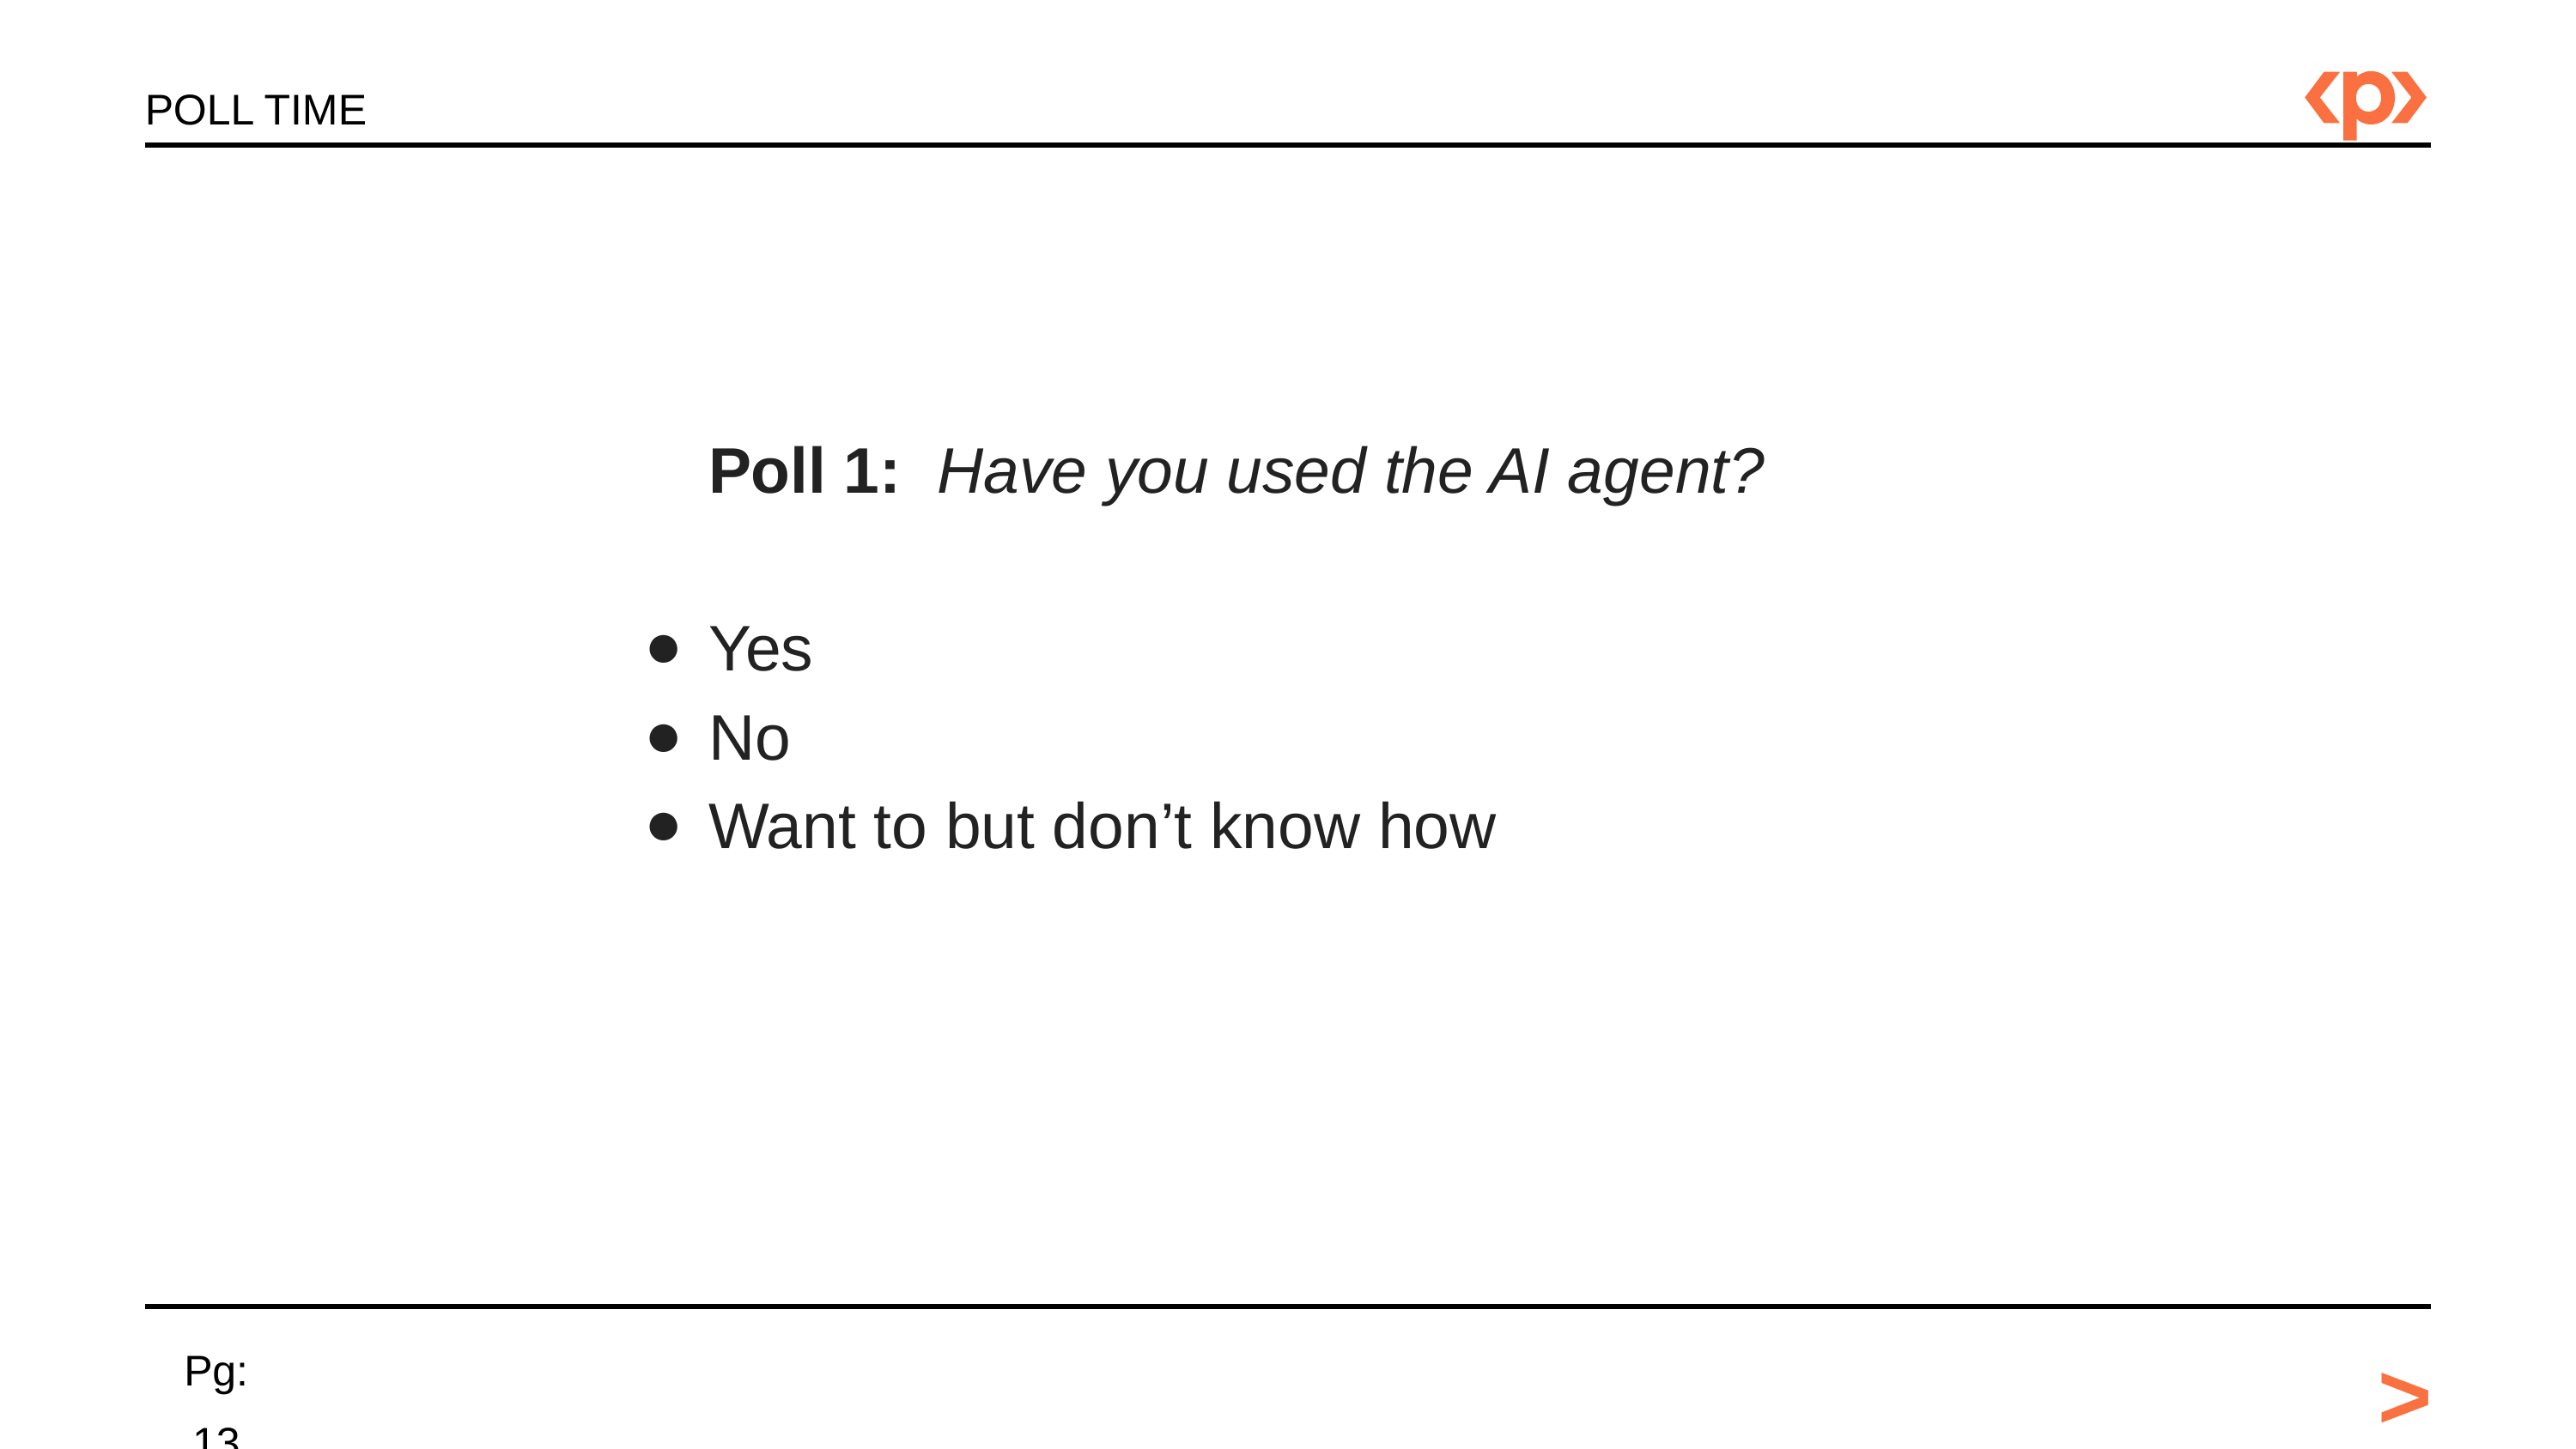

POLL TIME

Poll 1:  Have you used the AI agent?

Yes
No
Want to but don’t know how

>
Pg: 13